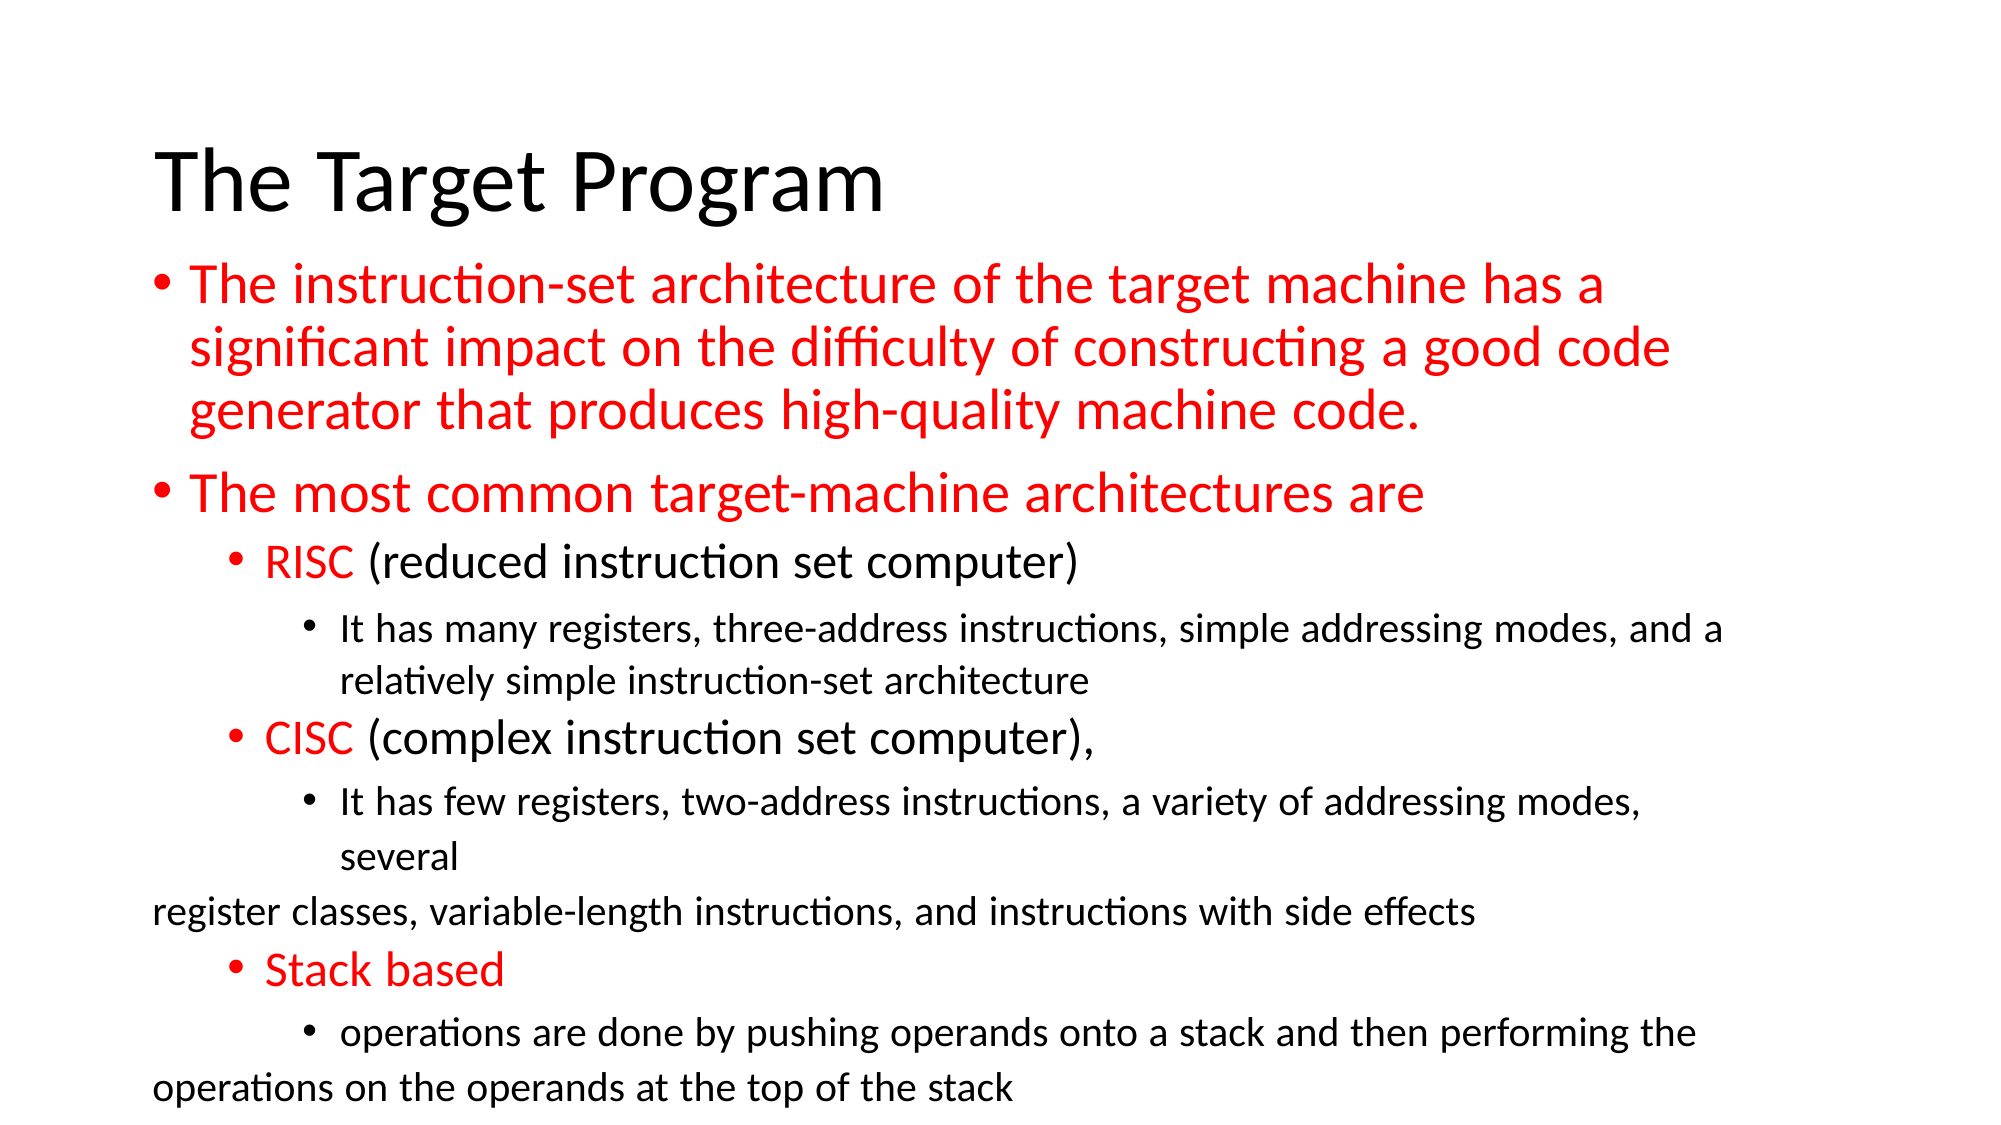

# The Target Program
The instruction-set architecture of the target machine has a significant impact on the difficulty of constructing a good code generator that produces high-quality machine code.
The most common target-machine architectures are
RISC (reduced instruction set computer)
It has many registers, three-address instructions, simple addressing modes, and a relatively simple instruction-set architecture
CISC (complex instruction set computer),
It has few registers, two-address instructions, a variety of addressing modes, several
register classes, variable-length instructions, and instructions with side effects
Stack based
operations are done by pushing operands onto a stack and then performing the
operations on the operands at the top of the stack